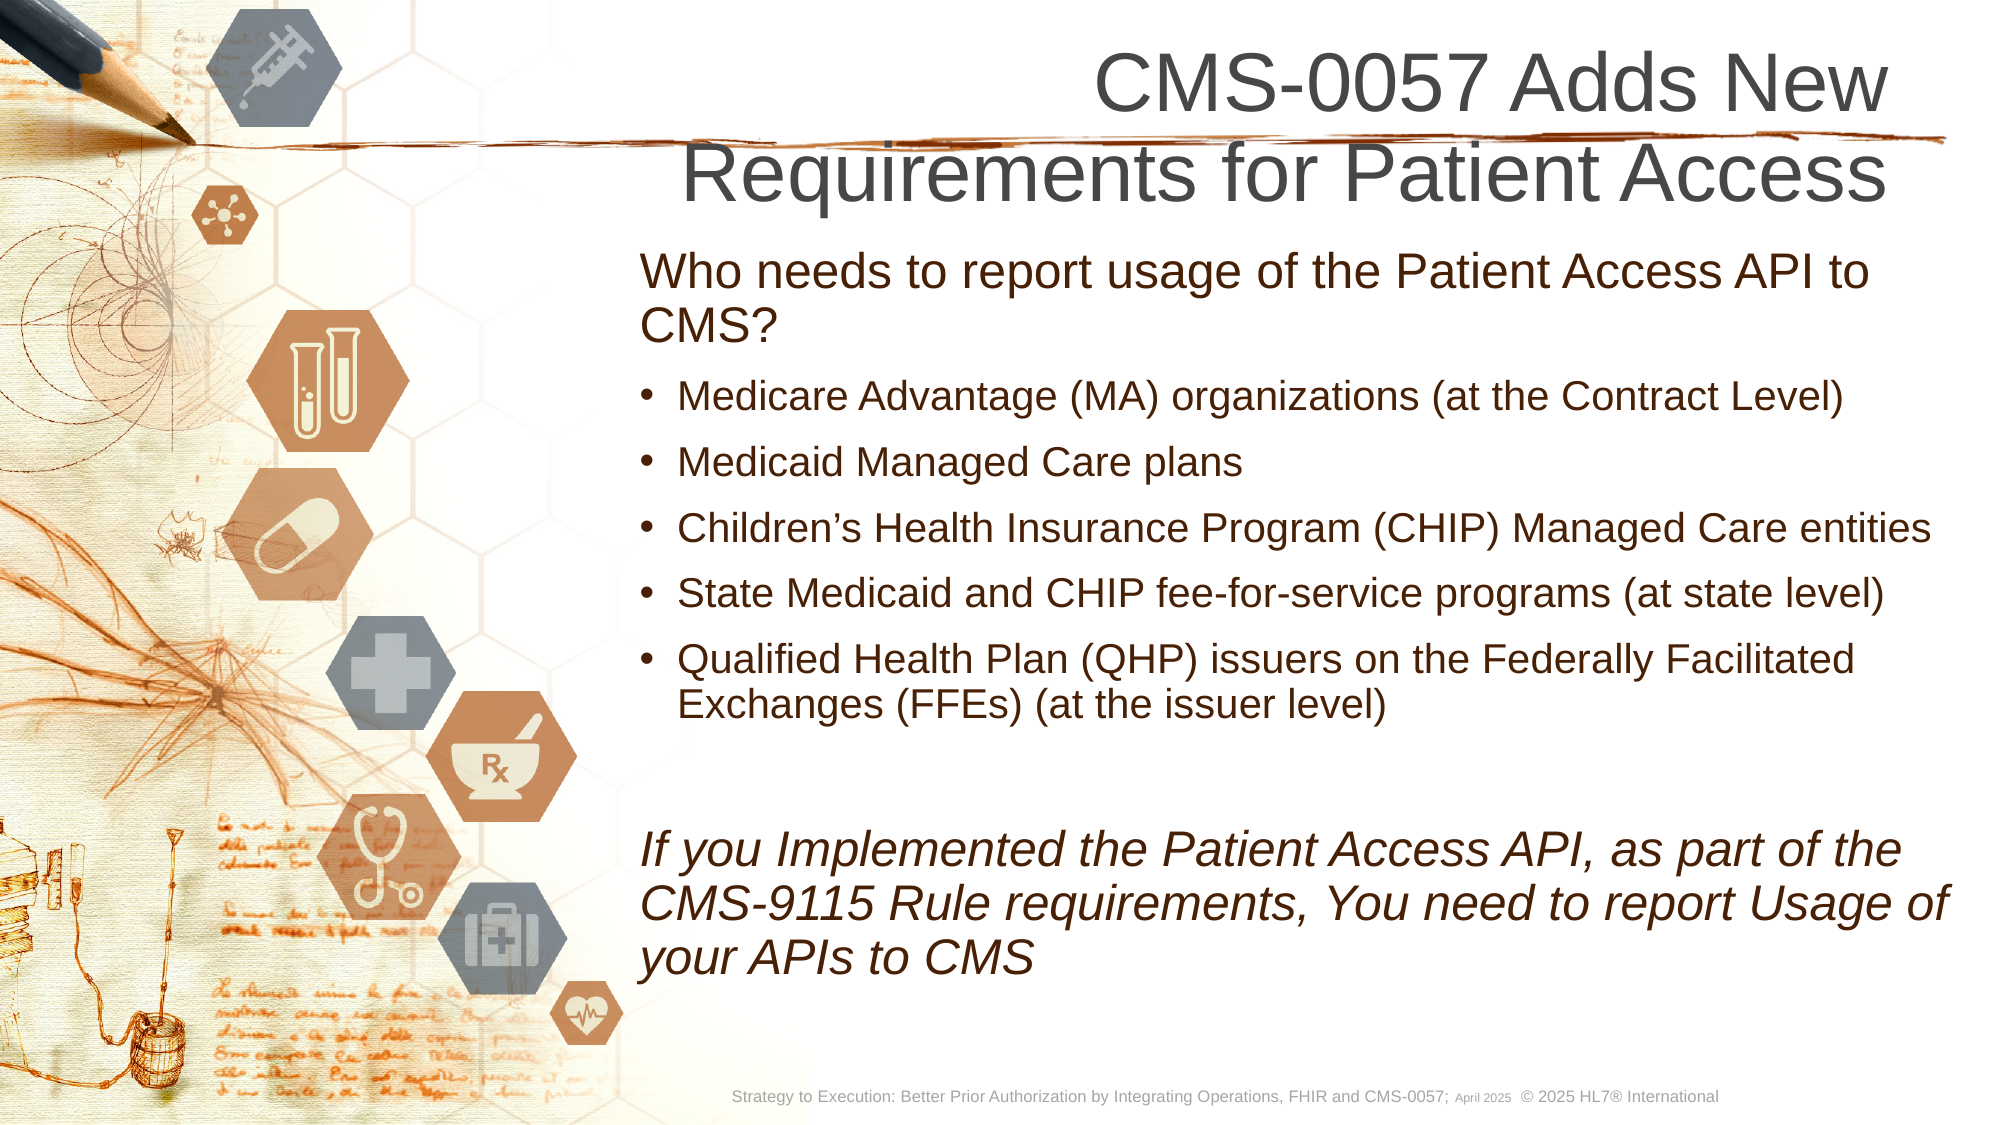

# CMS-0057 Adds New Requirements for Patient Access
Who needs to report usage of the Patient Access API to CMS?
Medicare Advantage (MA) organizations (at the Contract Level)
Medicaid Managed Care plans
Children’s Health Insurance Program (CHIP) Managed Care entities
State Medicaid and CHIP fee-for-service programs (at state level)
Qualified Health Plan (QHP) issuers on the Federally Facilitated Exchanges (FFEs) (at the issuer level)

If you Implemented the Patient Access API, as part of the CMS-9115 Rule requirements, You need to report Usage of your APIs to CMS